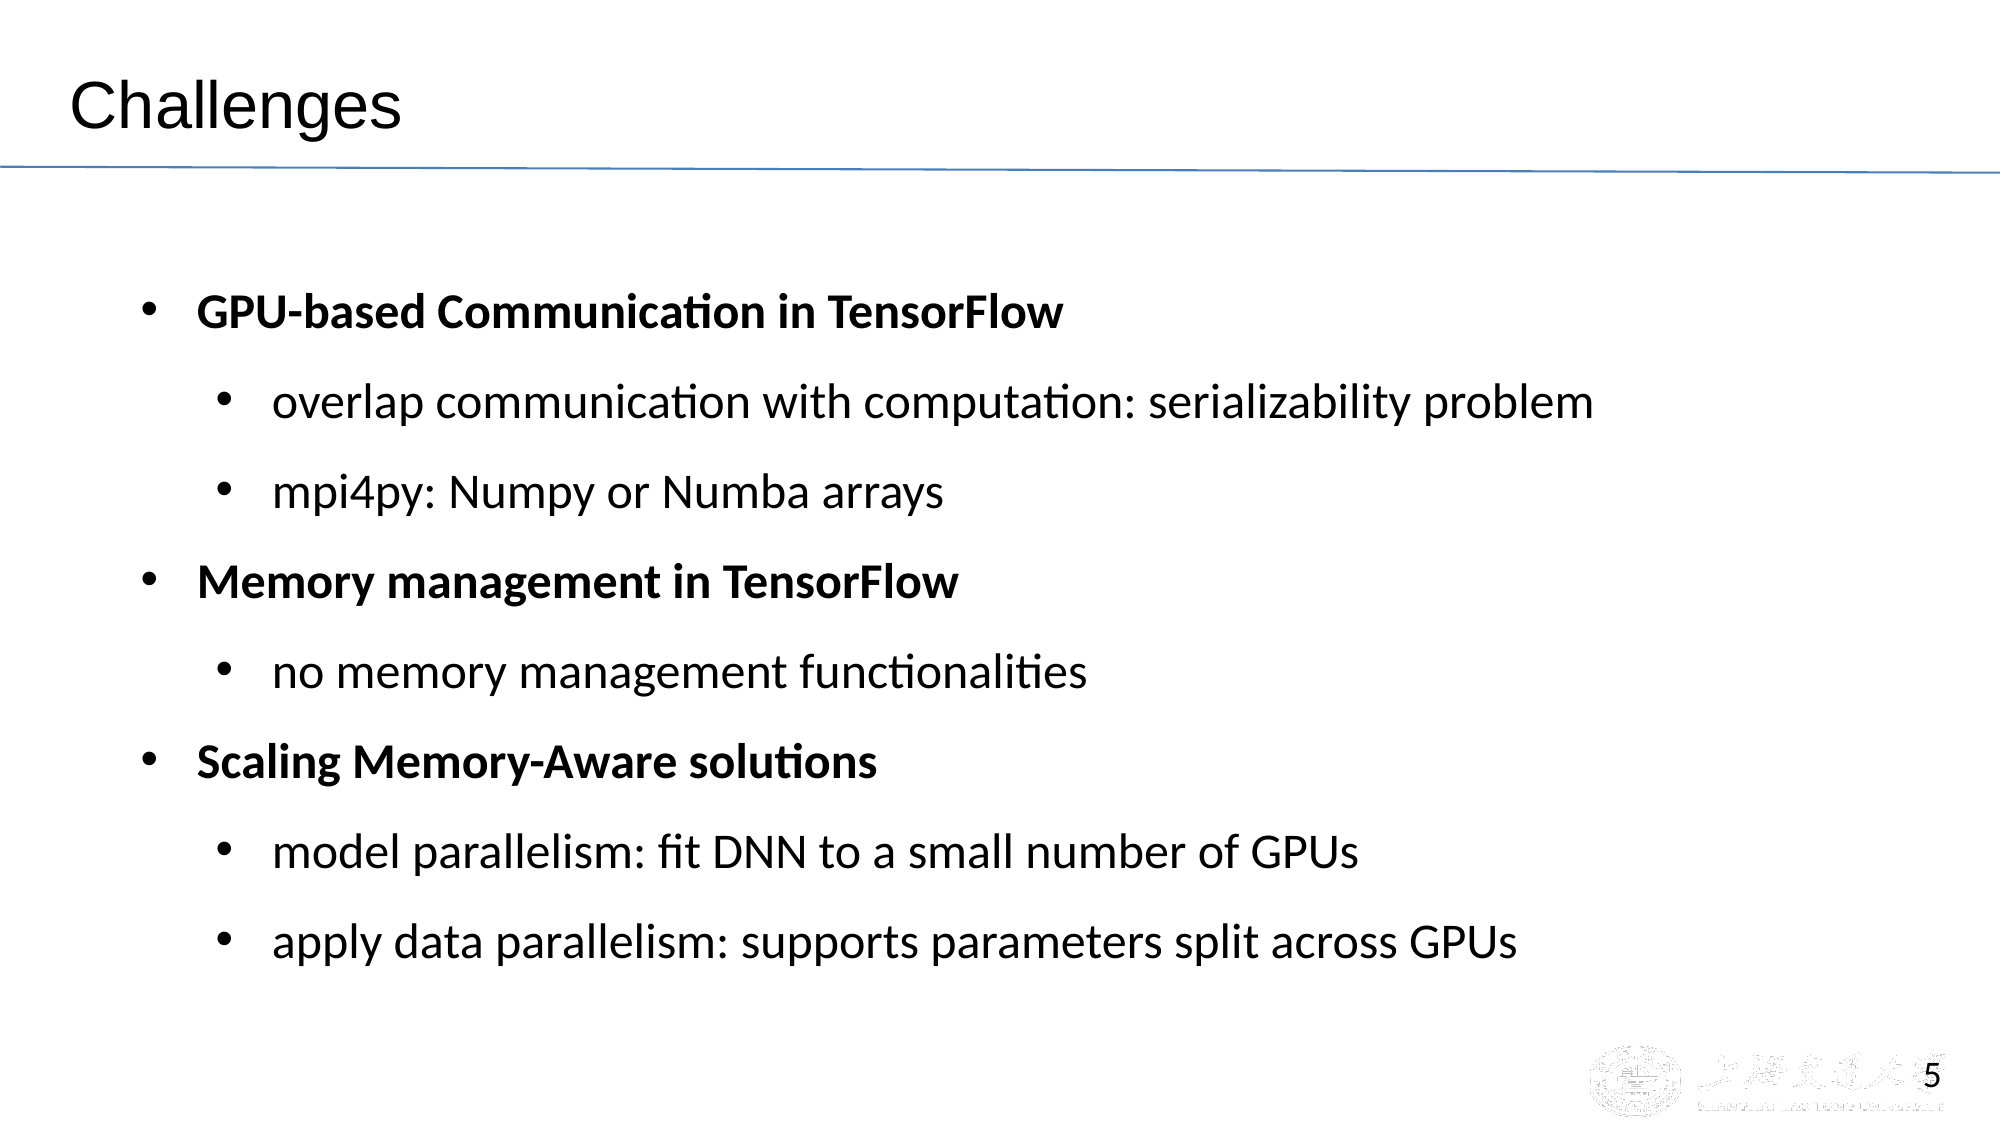

Challenges
GPU-based Communication in TensorFlow
overlap communication with computation: serializability problem
mpi4py: Numpy or Numba arrays
Memory management in TensorFlow
no memory management functionalities
Scaling Memory-Aware solutions
model parallelism: fit DNN to a small number of GPUs
apply data parallelism: supports parameters split across GPUs
5